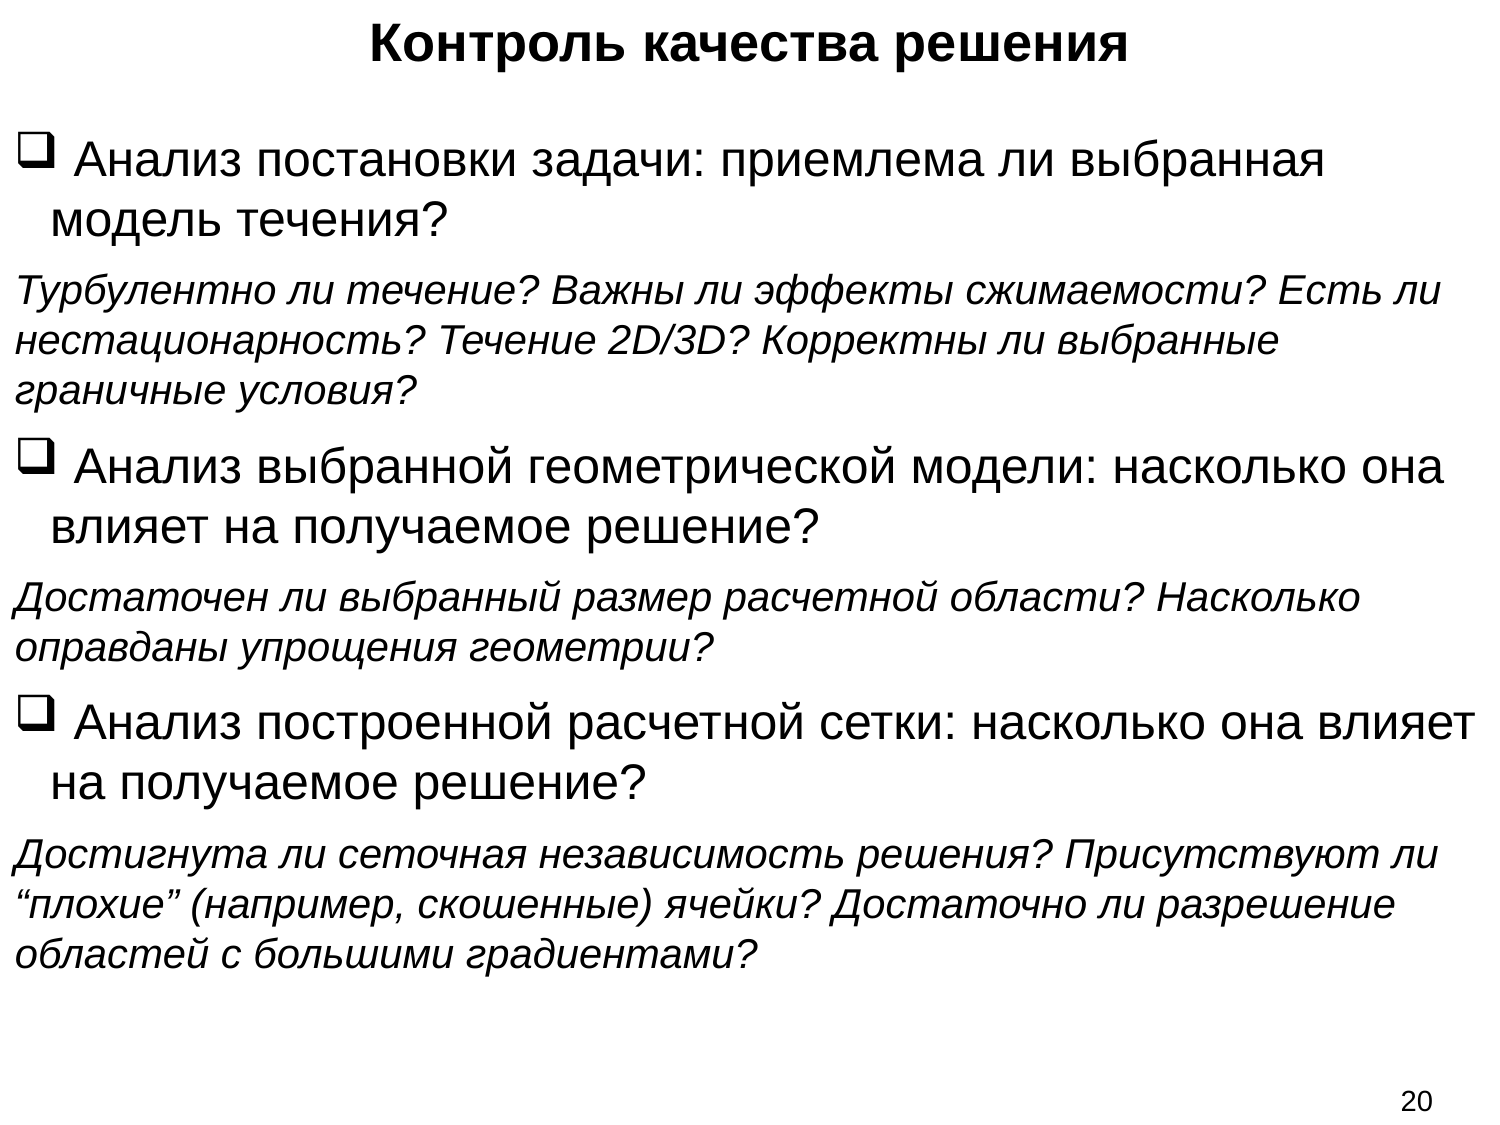

Контроль качества решения
 Анализ постановки задачи: приемлема ли выбранная модель течения?
Турбулентно ли течение? Важны ли эффекты сжимаемости? Есть ли нестационарность? Течение 2D/3D? Корректны ли выбранные граничные условия?
 Анализ выбранной геометрической модели: насколько она влияет на получаемое решение?
Достаточен ли выбранный размер расчетной области? Насколько оправданы упрощения геометрии?
 Анализ построенной расчетной сетки: насколько она влияет на получаемое решение?
Достигнута ли сеточная независимость решения? Присутствуют ли “плохие” (например, скошенные) ячейки? Достаточно ли разрешение областей с большими градиентами?